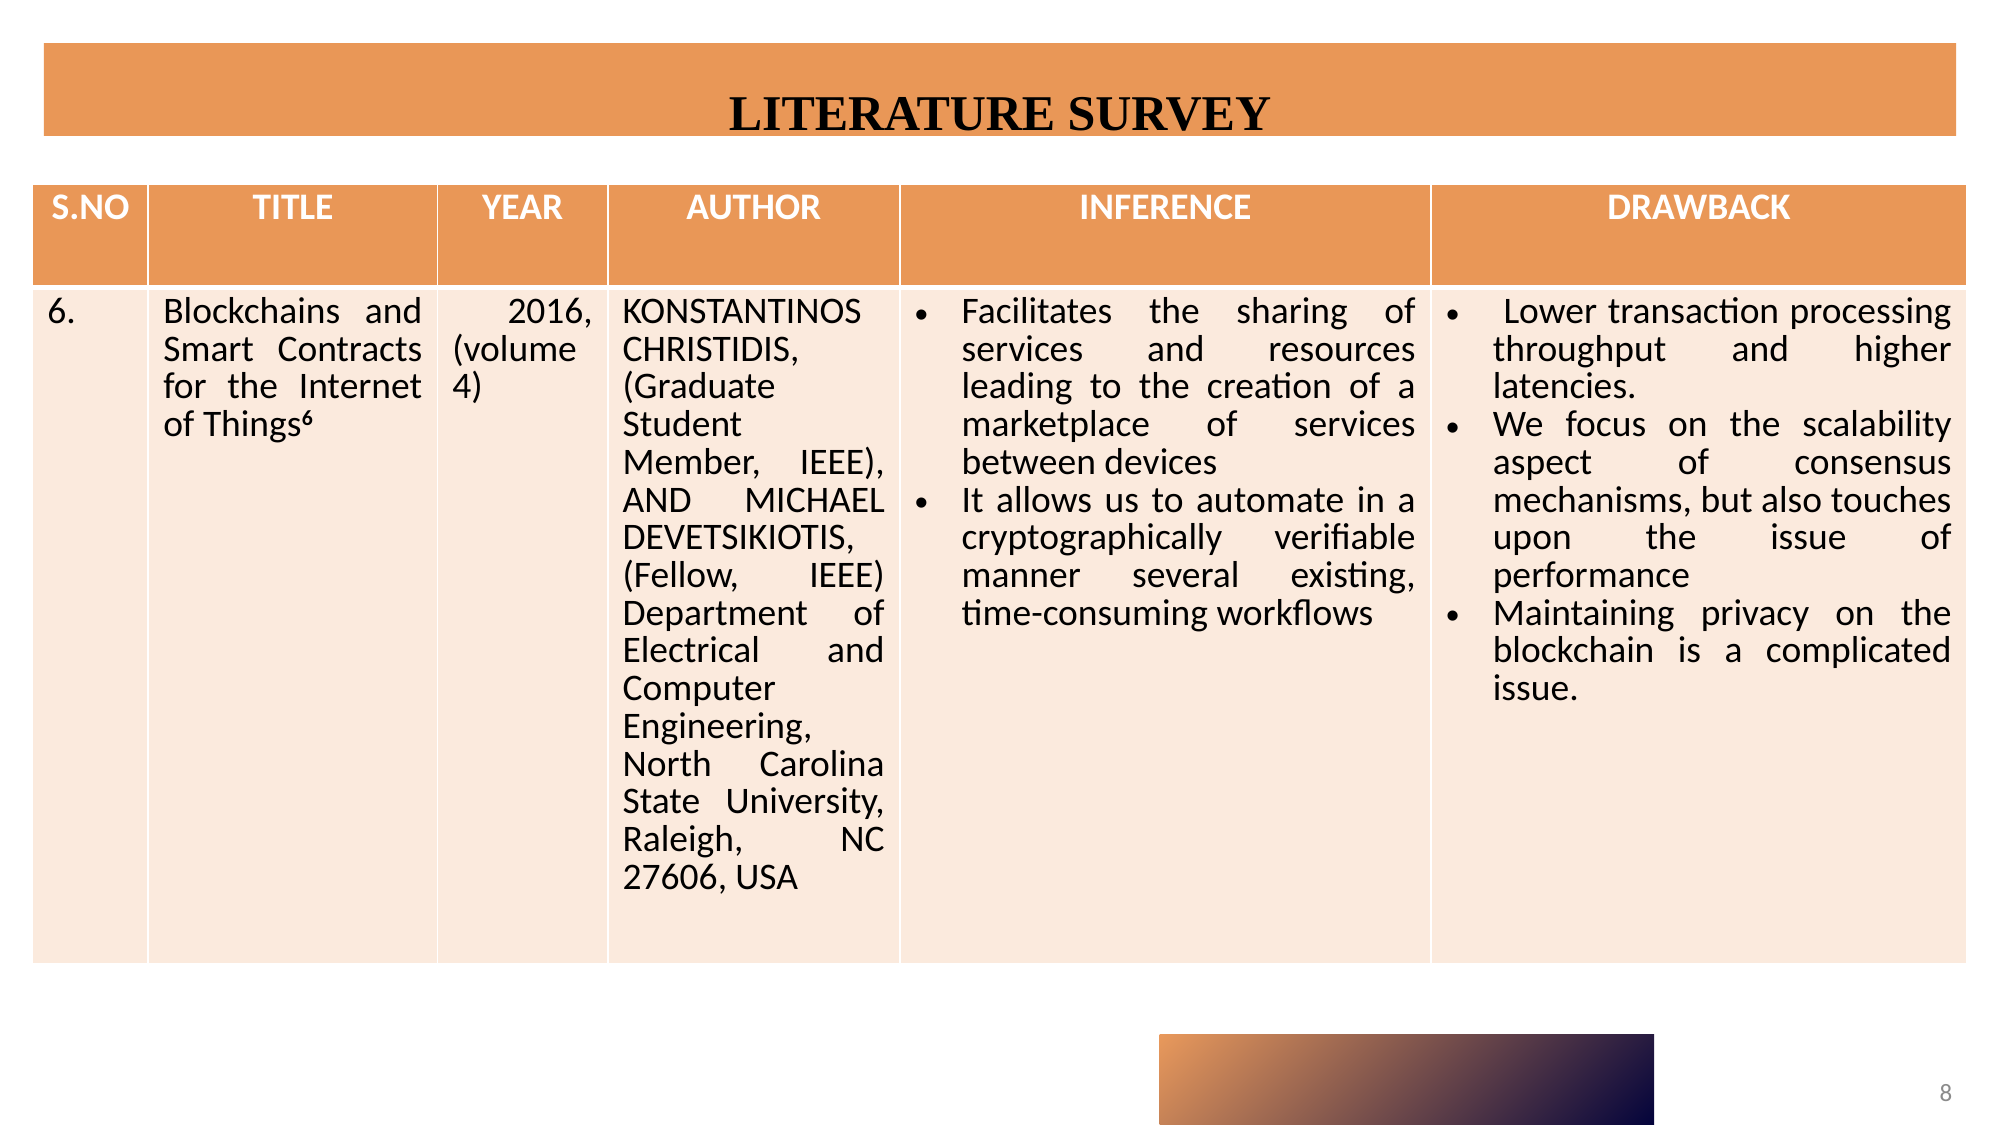

# LITERATURE SURVEY
| S.NO | TITLE | YEAR | AUTHOR | INFERENCE | DRAWBACK |
| --- | --- | --- | --- | --- | --- |
| 6. | Blockchains and Smart Contracts for the Internet of Things6 | 2016, (volume 4) | KONSTANTINOS CHRISTIDIS, (Graduate Student Member, IEEE), AND MICHAEL DEVETSIKIOTIS, (Fellow, IEEE) Department of Electrical and Computer Engineering, North Carolina State University, Raleigh, NC 27606, USA | Facilitates the sharing of services and resources leading to the creation of a marketplace of services between devices It allows us to automate in a cryptographically verifiable manner several existing, time-consuming workflows | Lower transaction processing throughput and higher latencies. We focus on the scalability aspect of consensus mechanisms, but also touches upon the issue of performance Maintaining privacy on the blockchain is a complicated issue. |
8